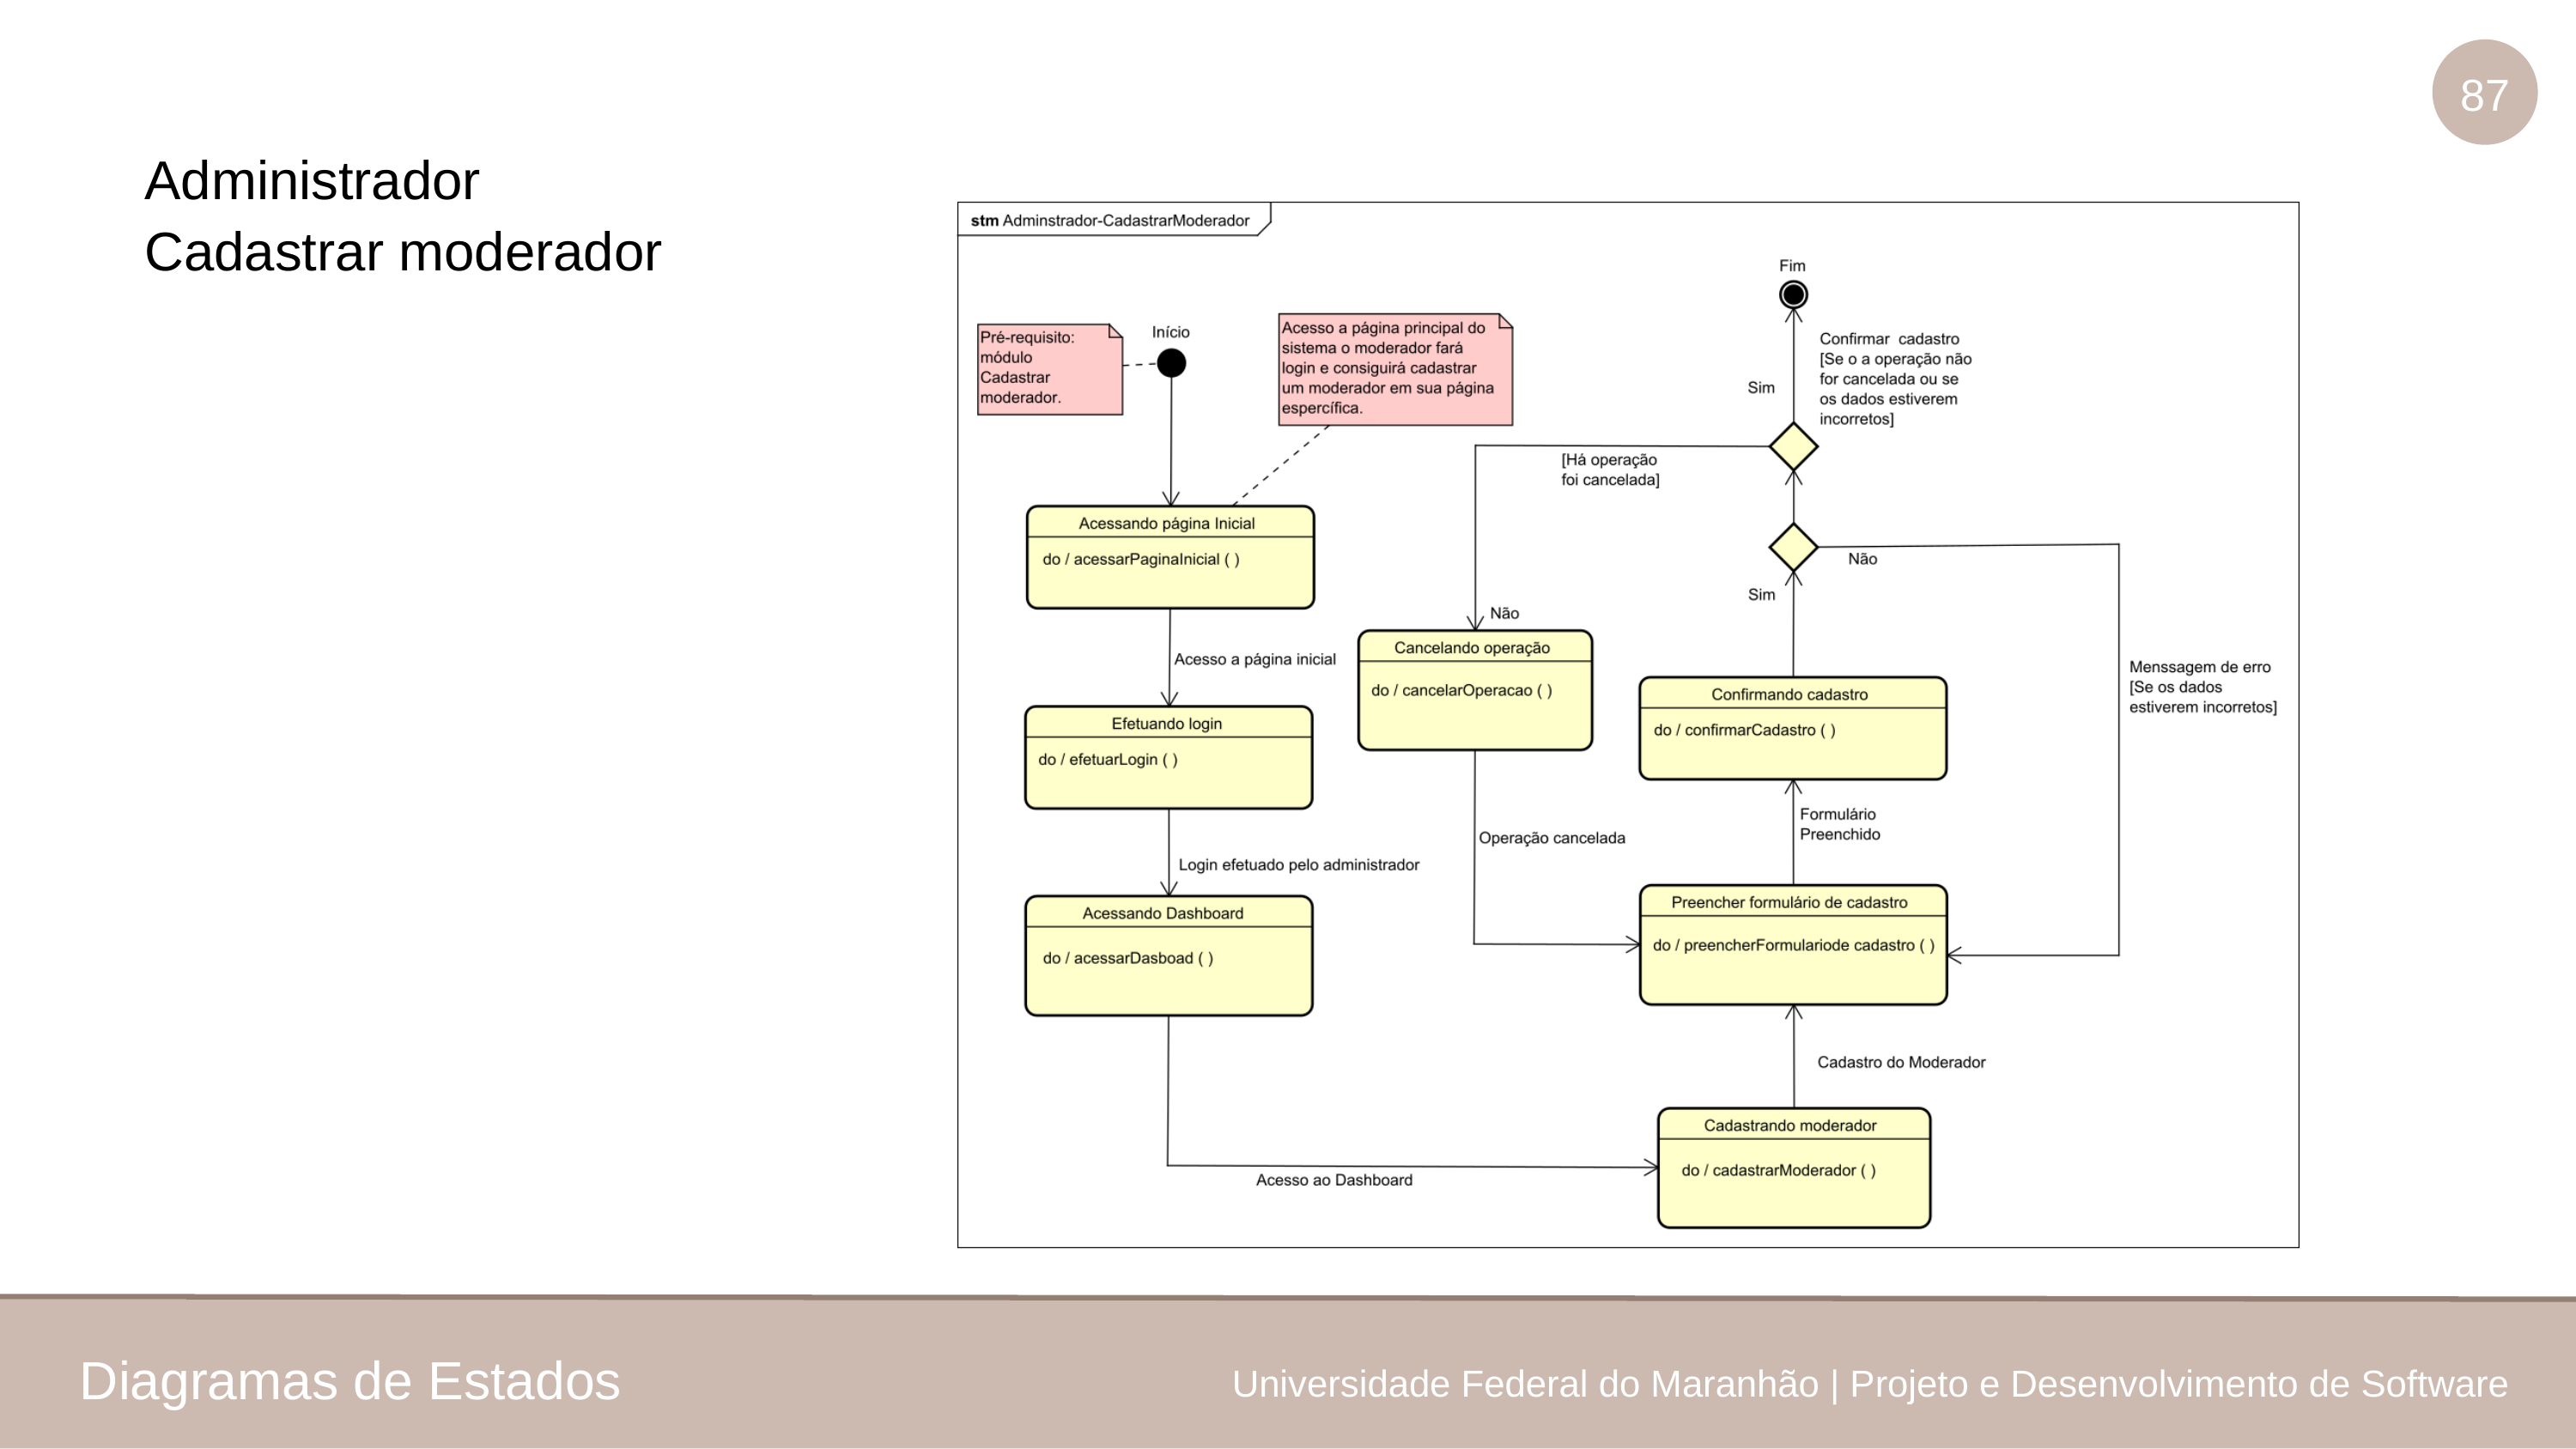

87
Administrador
Cadastrar moderador

Diagramas de Estados
Universidade Federal do Maranhão | Projeto e Desenvolvimento de Software